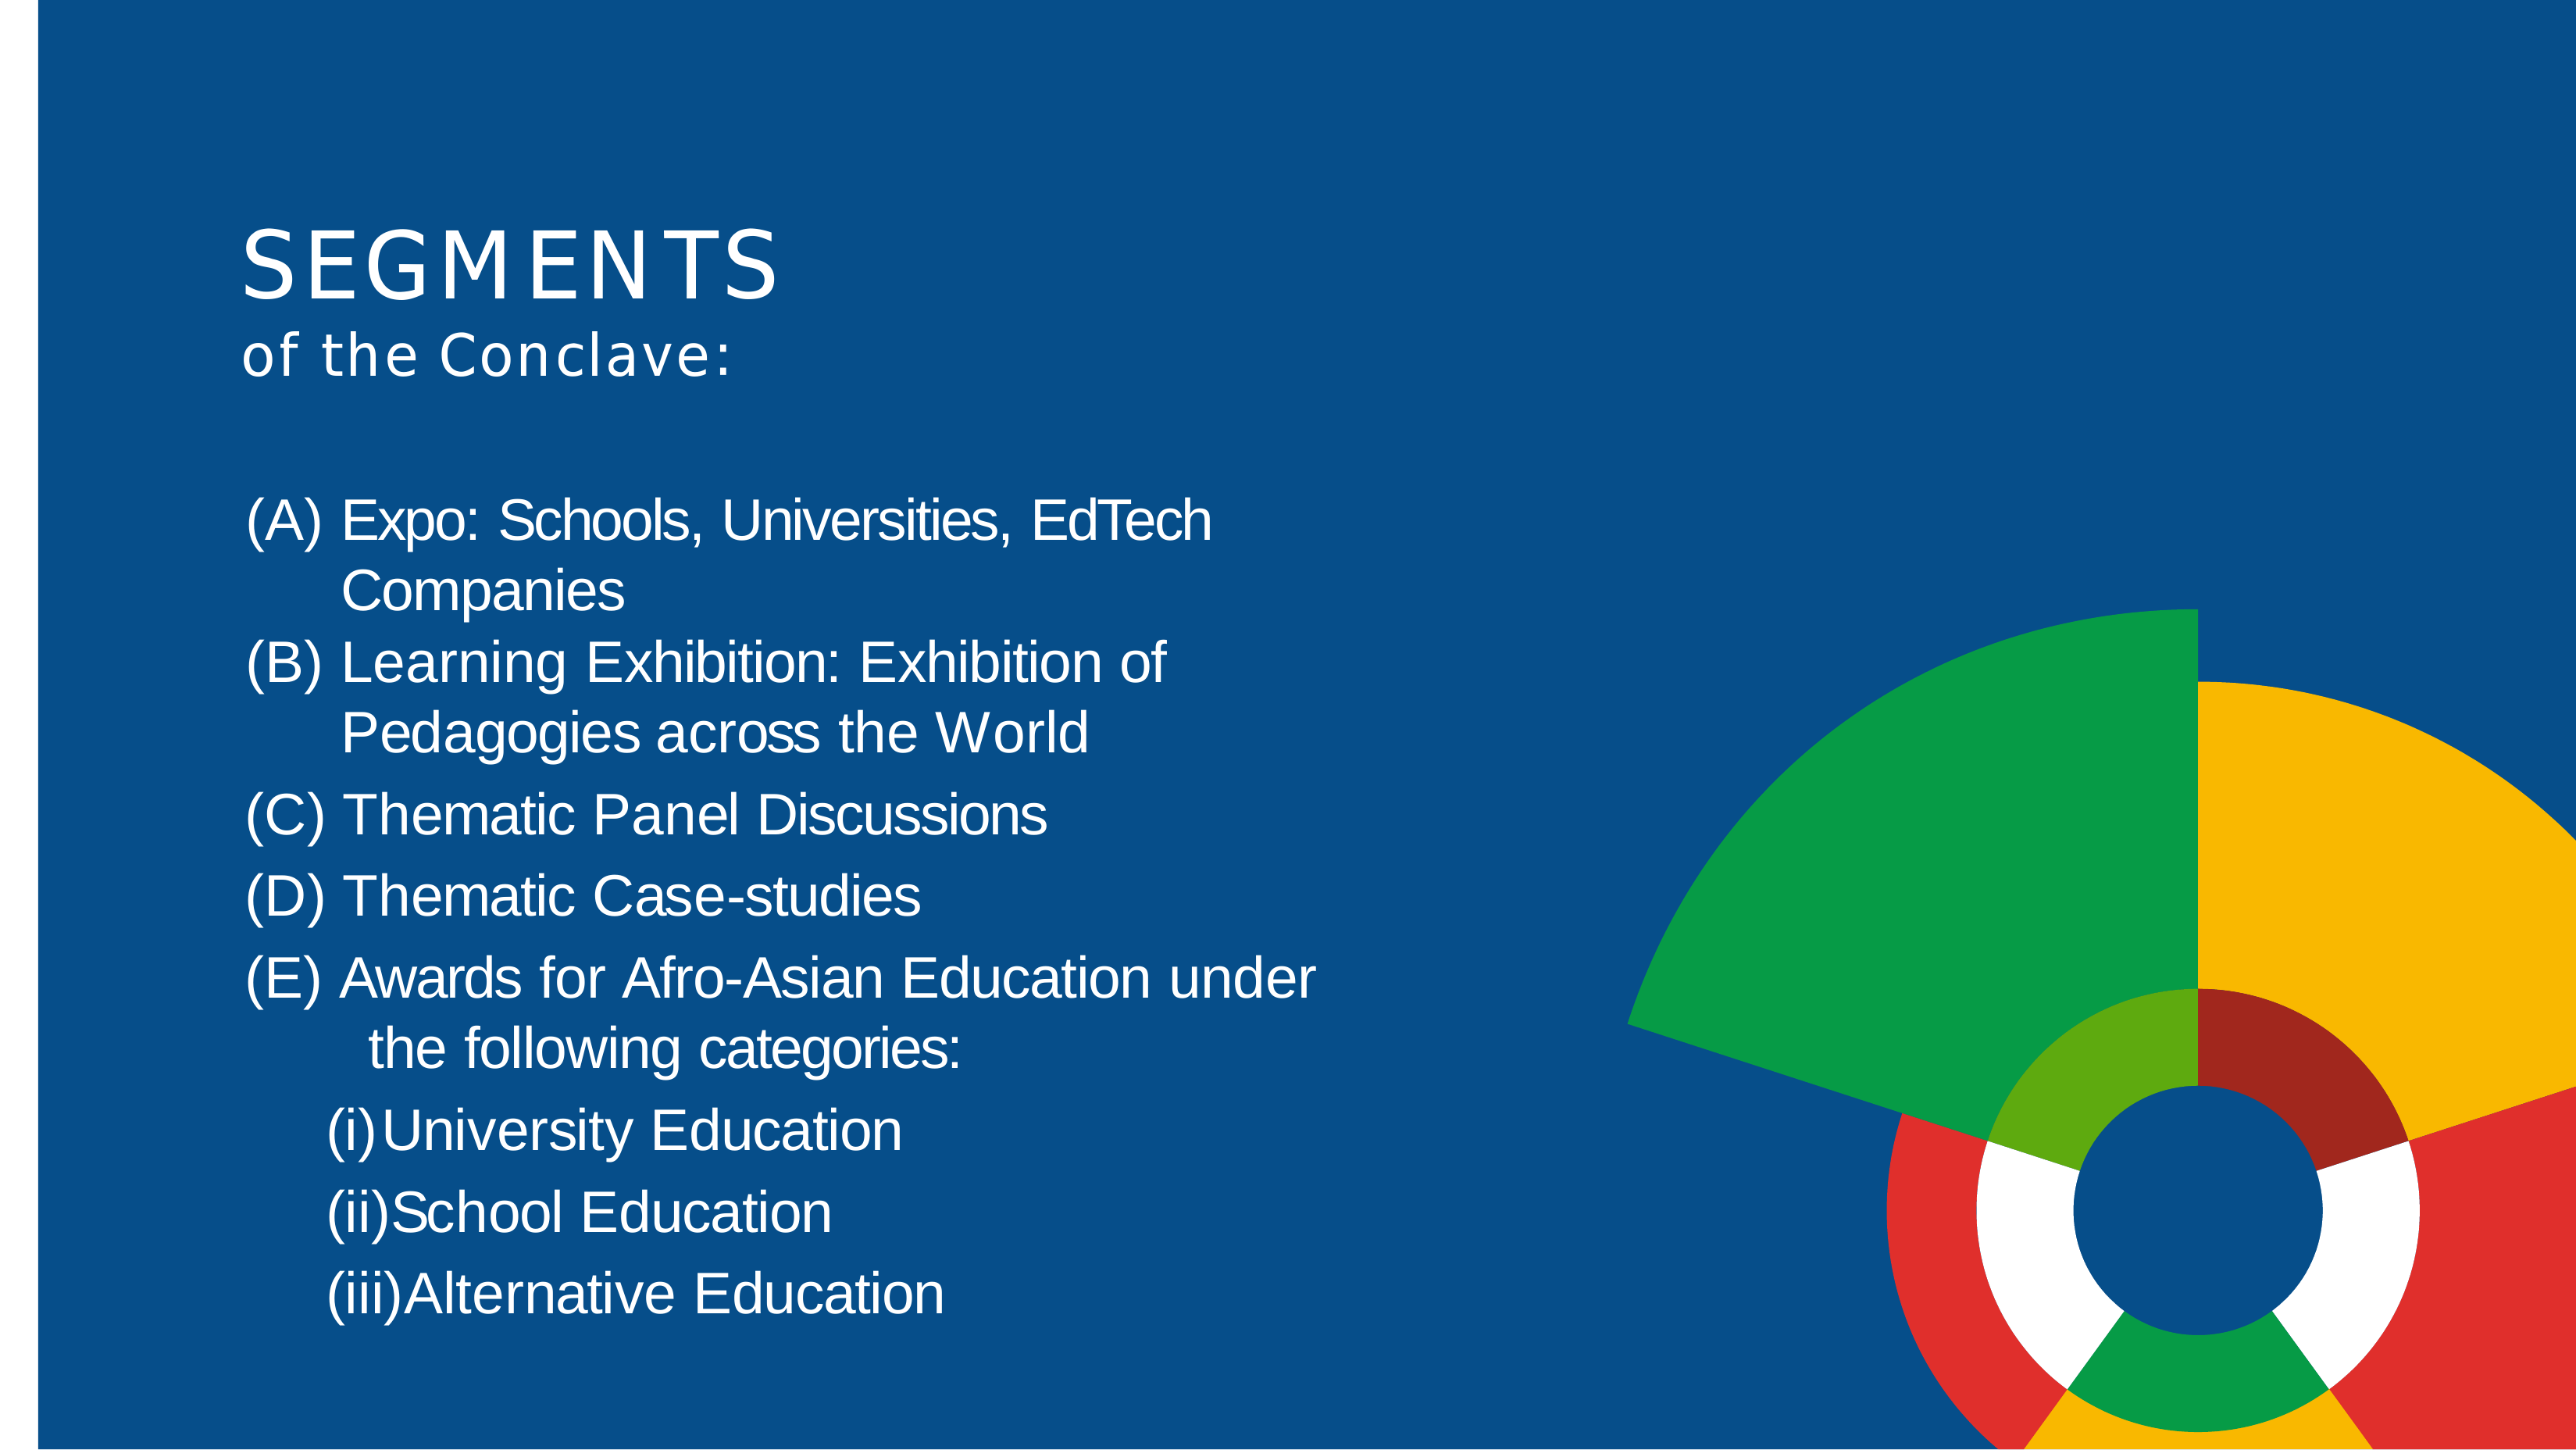

# SEGMENTS of the Conclave:
Expo: Schools, Universities, EdTech Companies
Learning Exhibition: Exhibition of Pedagogies across the World
 Thematic Panel Discussions
 Thematic Case-studies
 Awards for Afro-Asian Education under   	the following categories:
University Education
School Education
Alternative Education